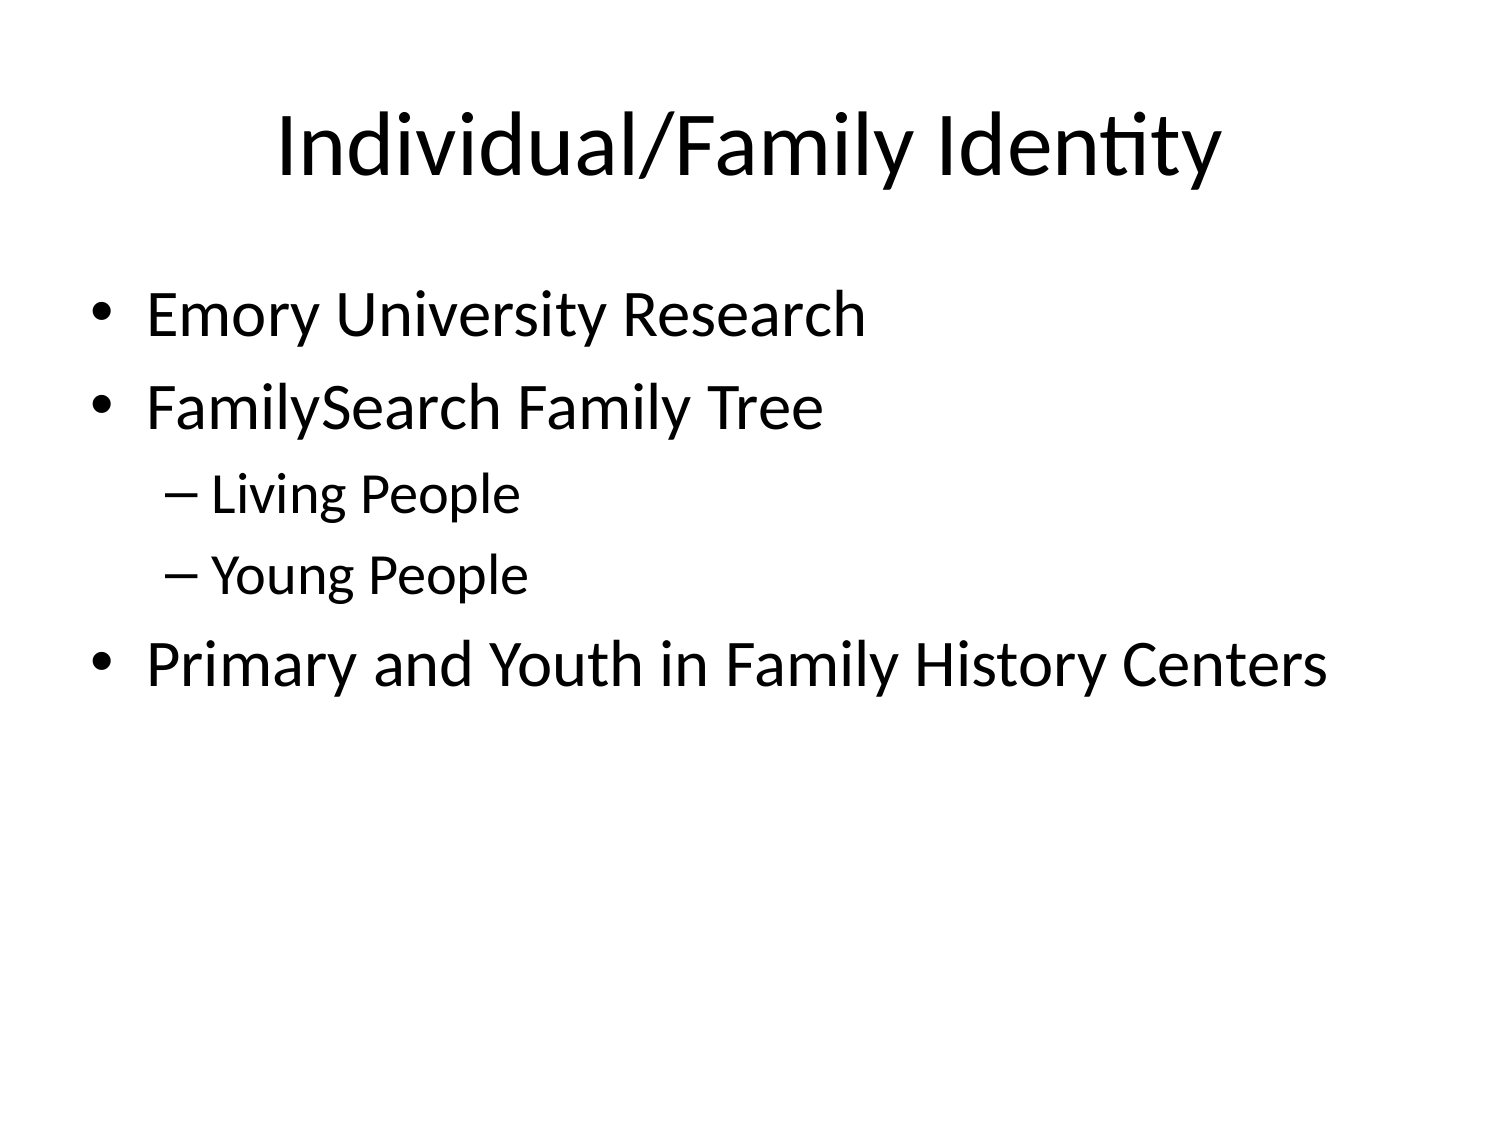

# Individual/Family Identity
Emory University Research
FamilySearch Family Tree
Living People
Young People
Primary and Youth in Family History Centers